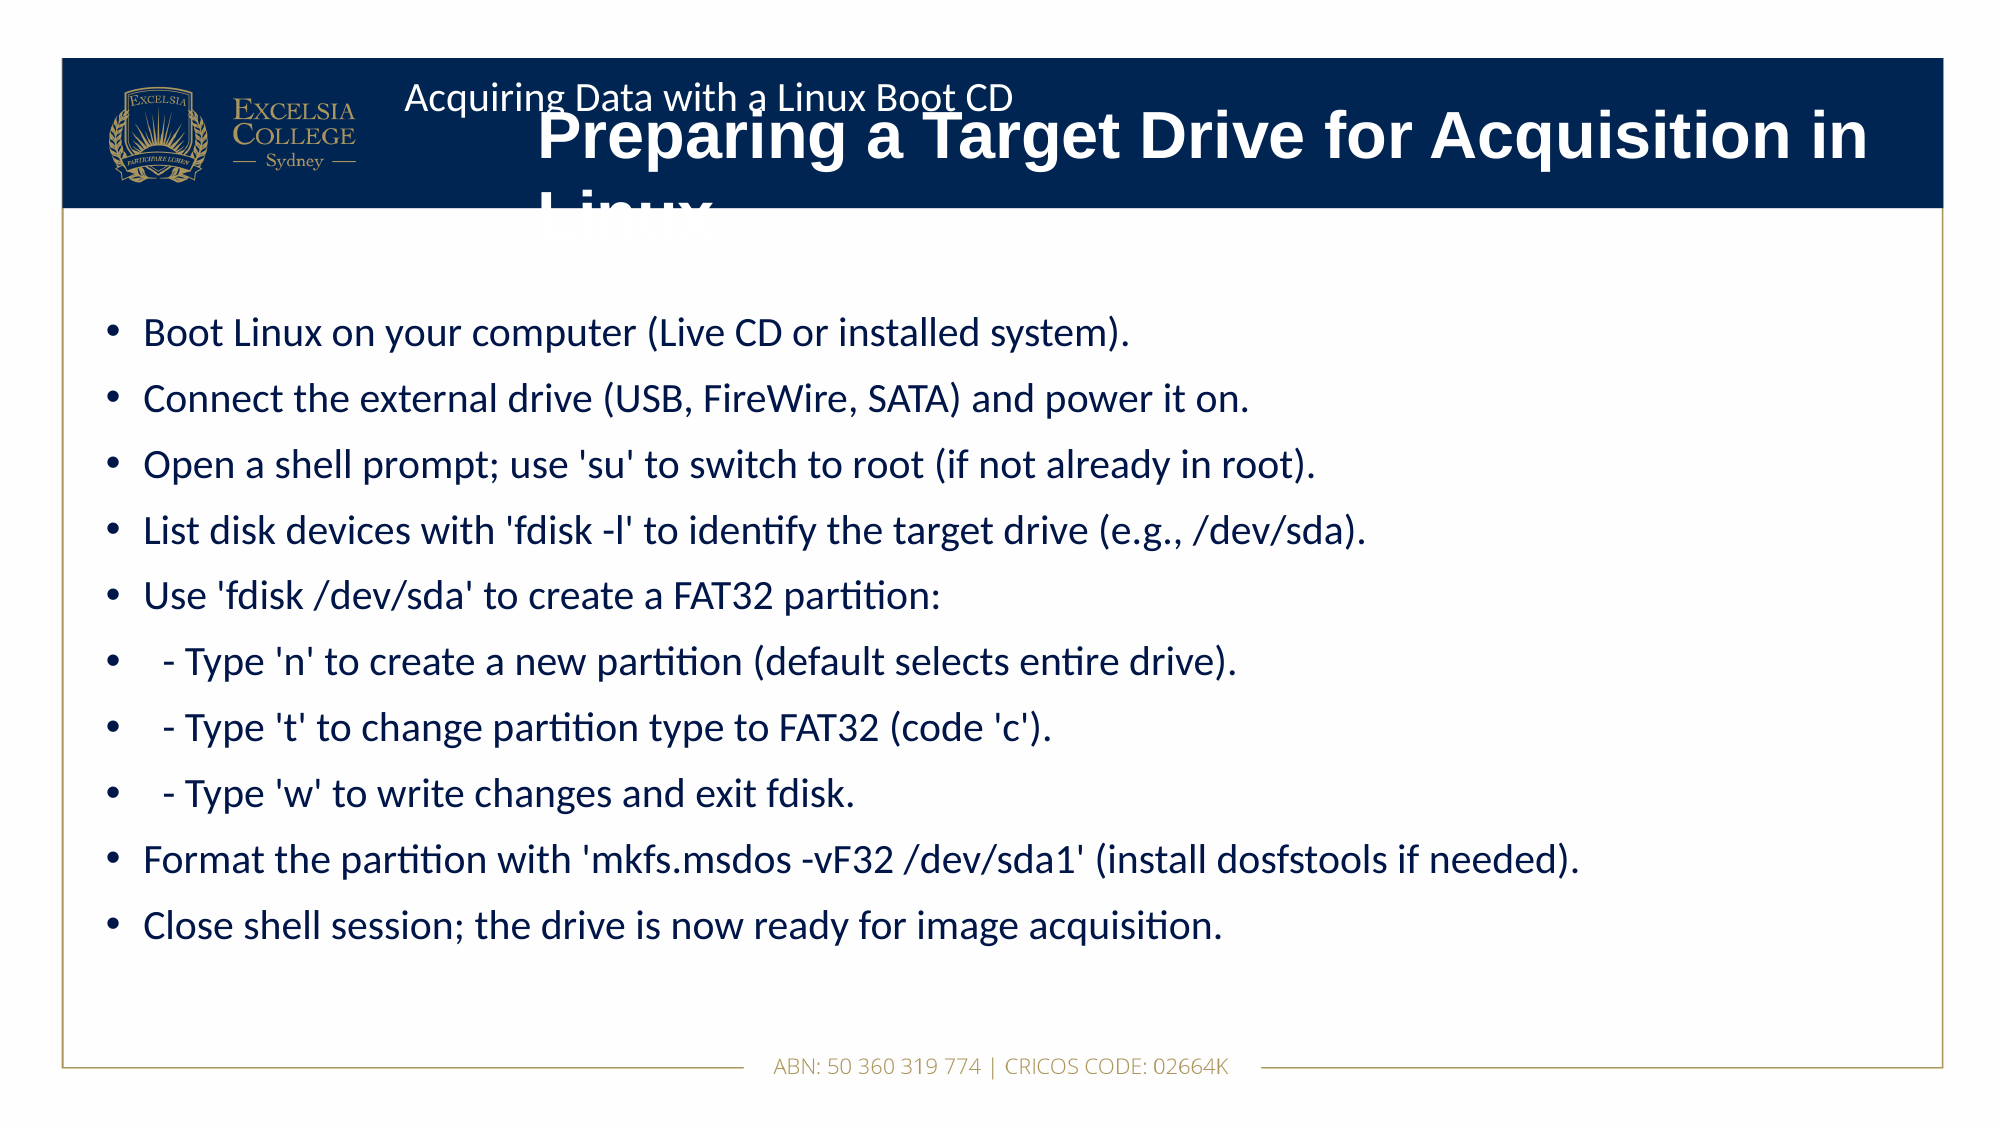

# Acquiring Data with a Linux Boot CD
Preparing a Target Drive for Acquisition in Linux
Boot Linux on your computer (Live CD or installed system).
Connect the external drive (USB, FireWire, SATA) and power it on.
Open a shell prompt; use 'su' to switch to root (if not already in root).
List disk devices with 'fdisk -l' to identify the target drive (e.g., /dev/sda).
Use 'fdisk /dev/sda' to create a FAT32 partition:
  - Type 'n' to create a new partition (default selects entire drive).
  - Type 't' to change partition type to FAT32 (code 'c').
  - Type 'w' to write changes and exit fdisk.
Format the partition with 'mkfs.msdos -vF32 /dev/sda1' (install dosfstools if needed).
Close shell session; the drive is now ready for image acquisition.